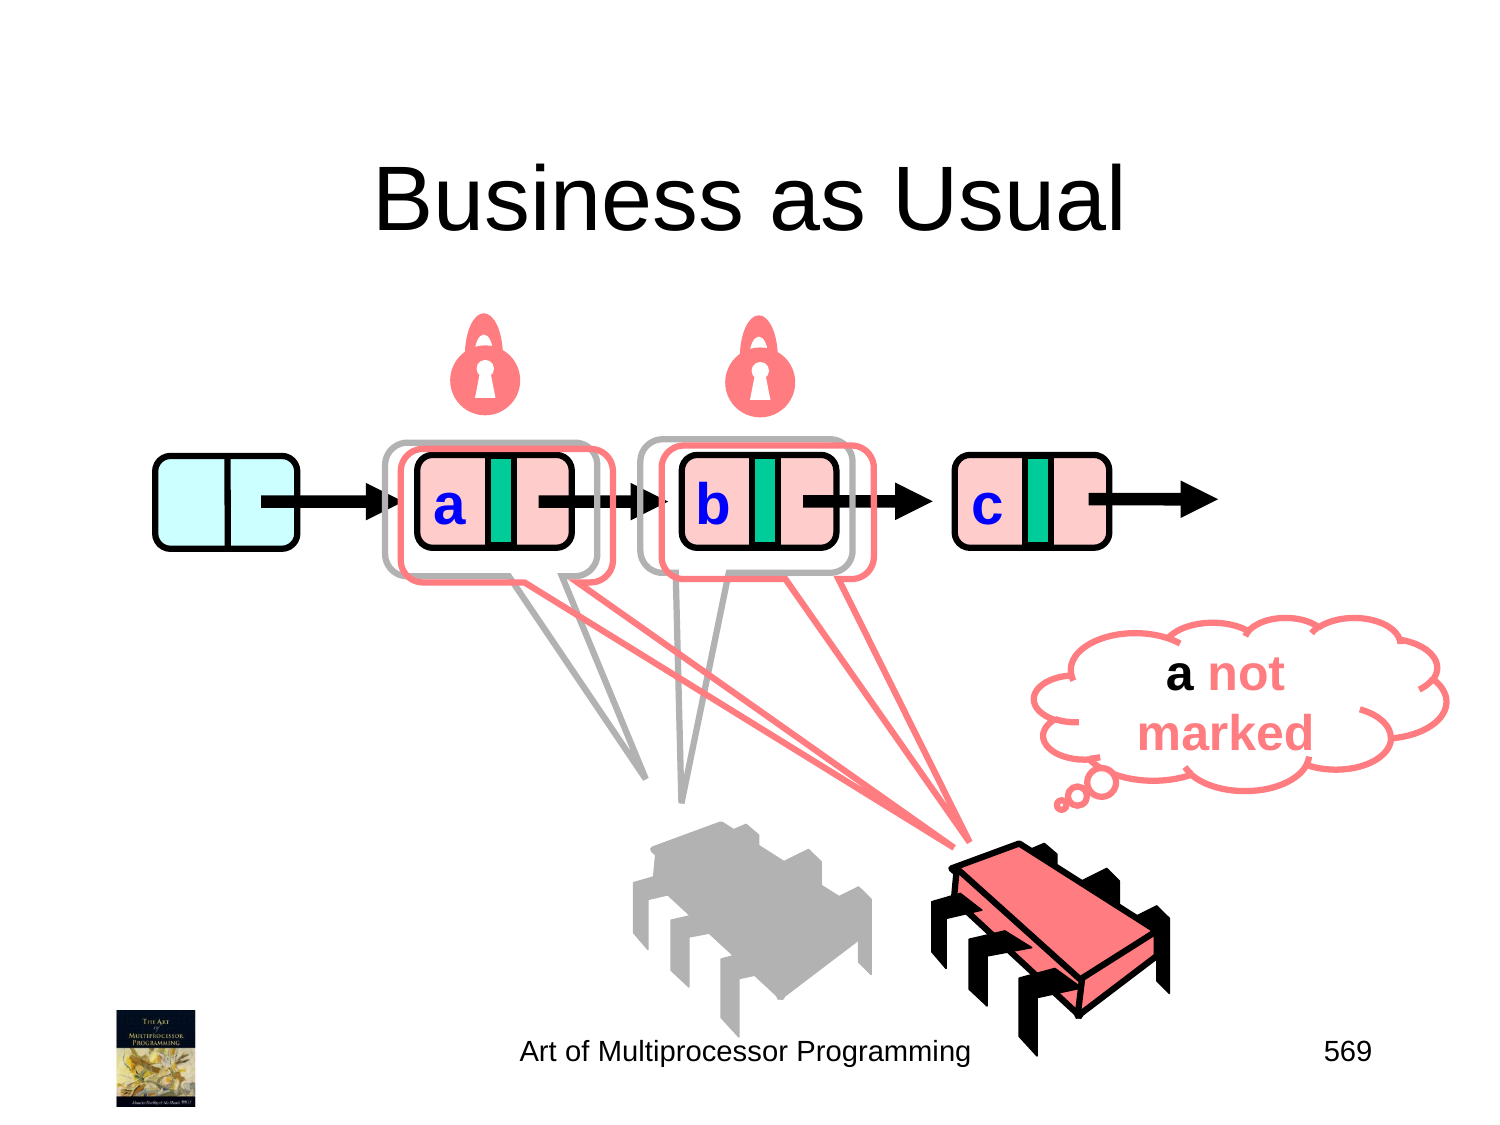

# Business as Usual

a

b

c

a not marked

Art of Multiprocessor Programming
569